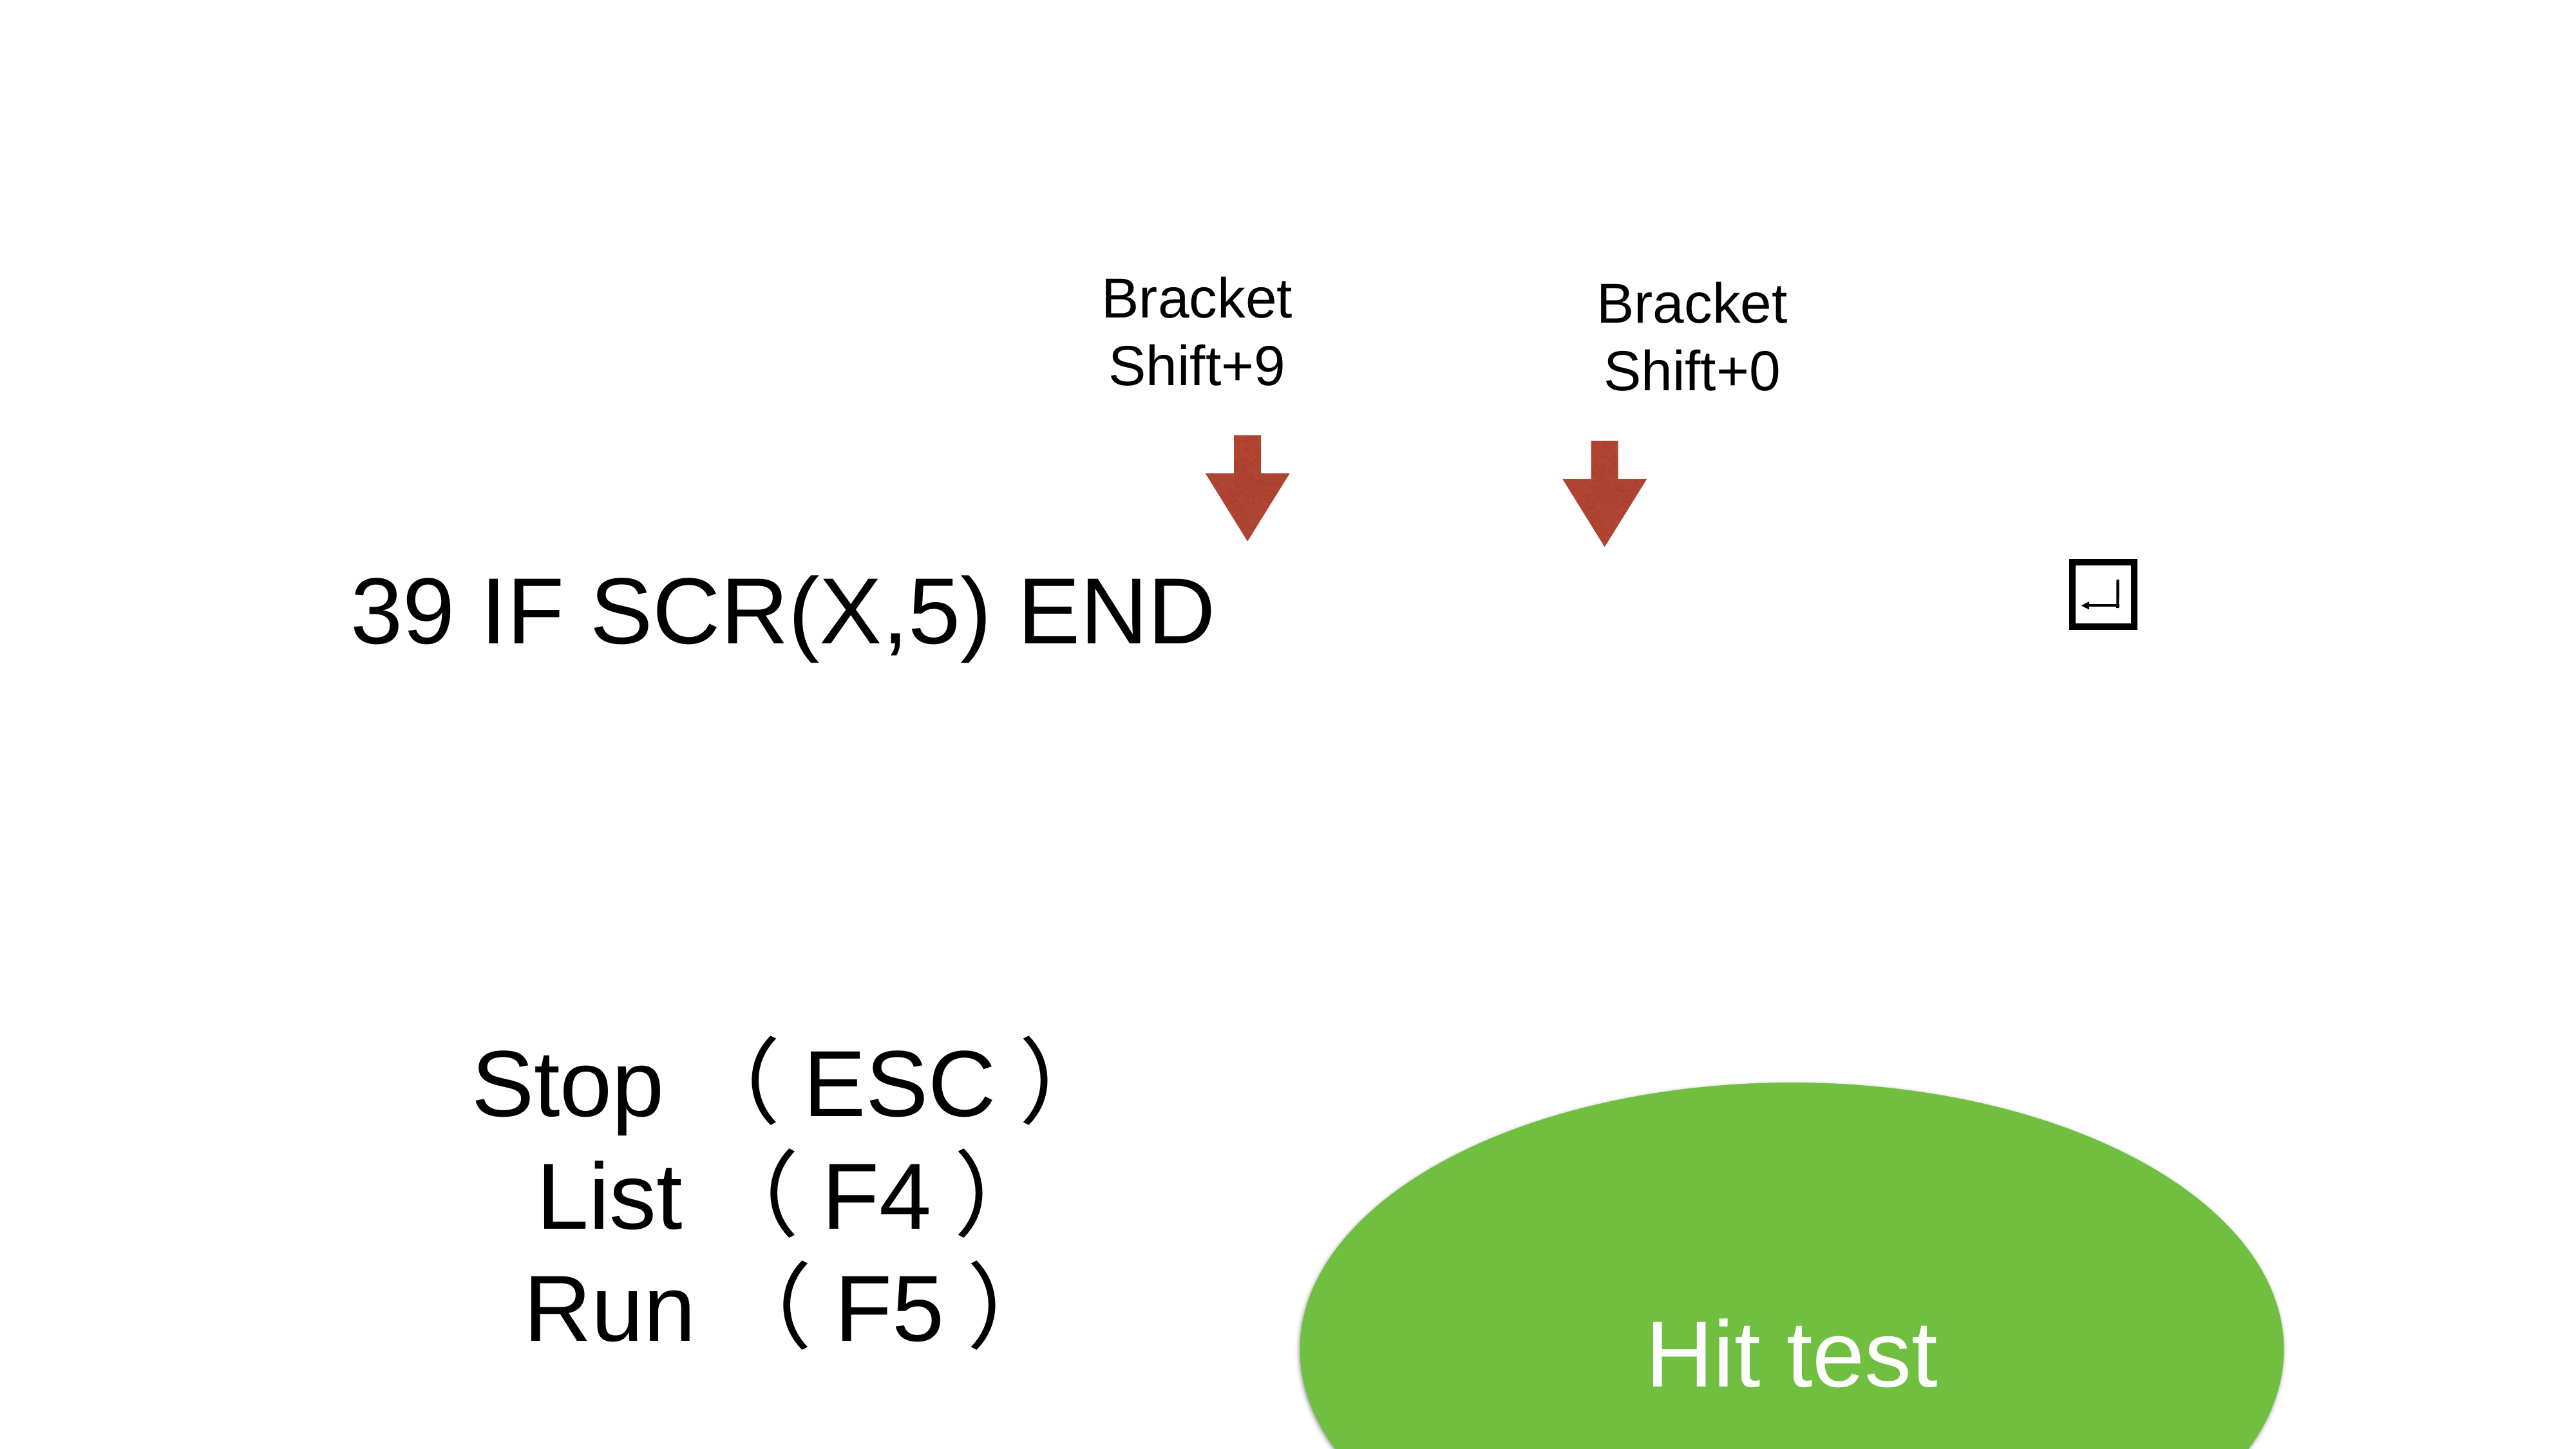

Bracket
Shift+9
Bracket
Shift+0

39 IF SCR(X,5) END

# Stop（ESC）
List（F4）
Run（F5）
Hit test